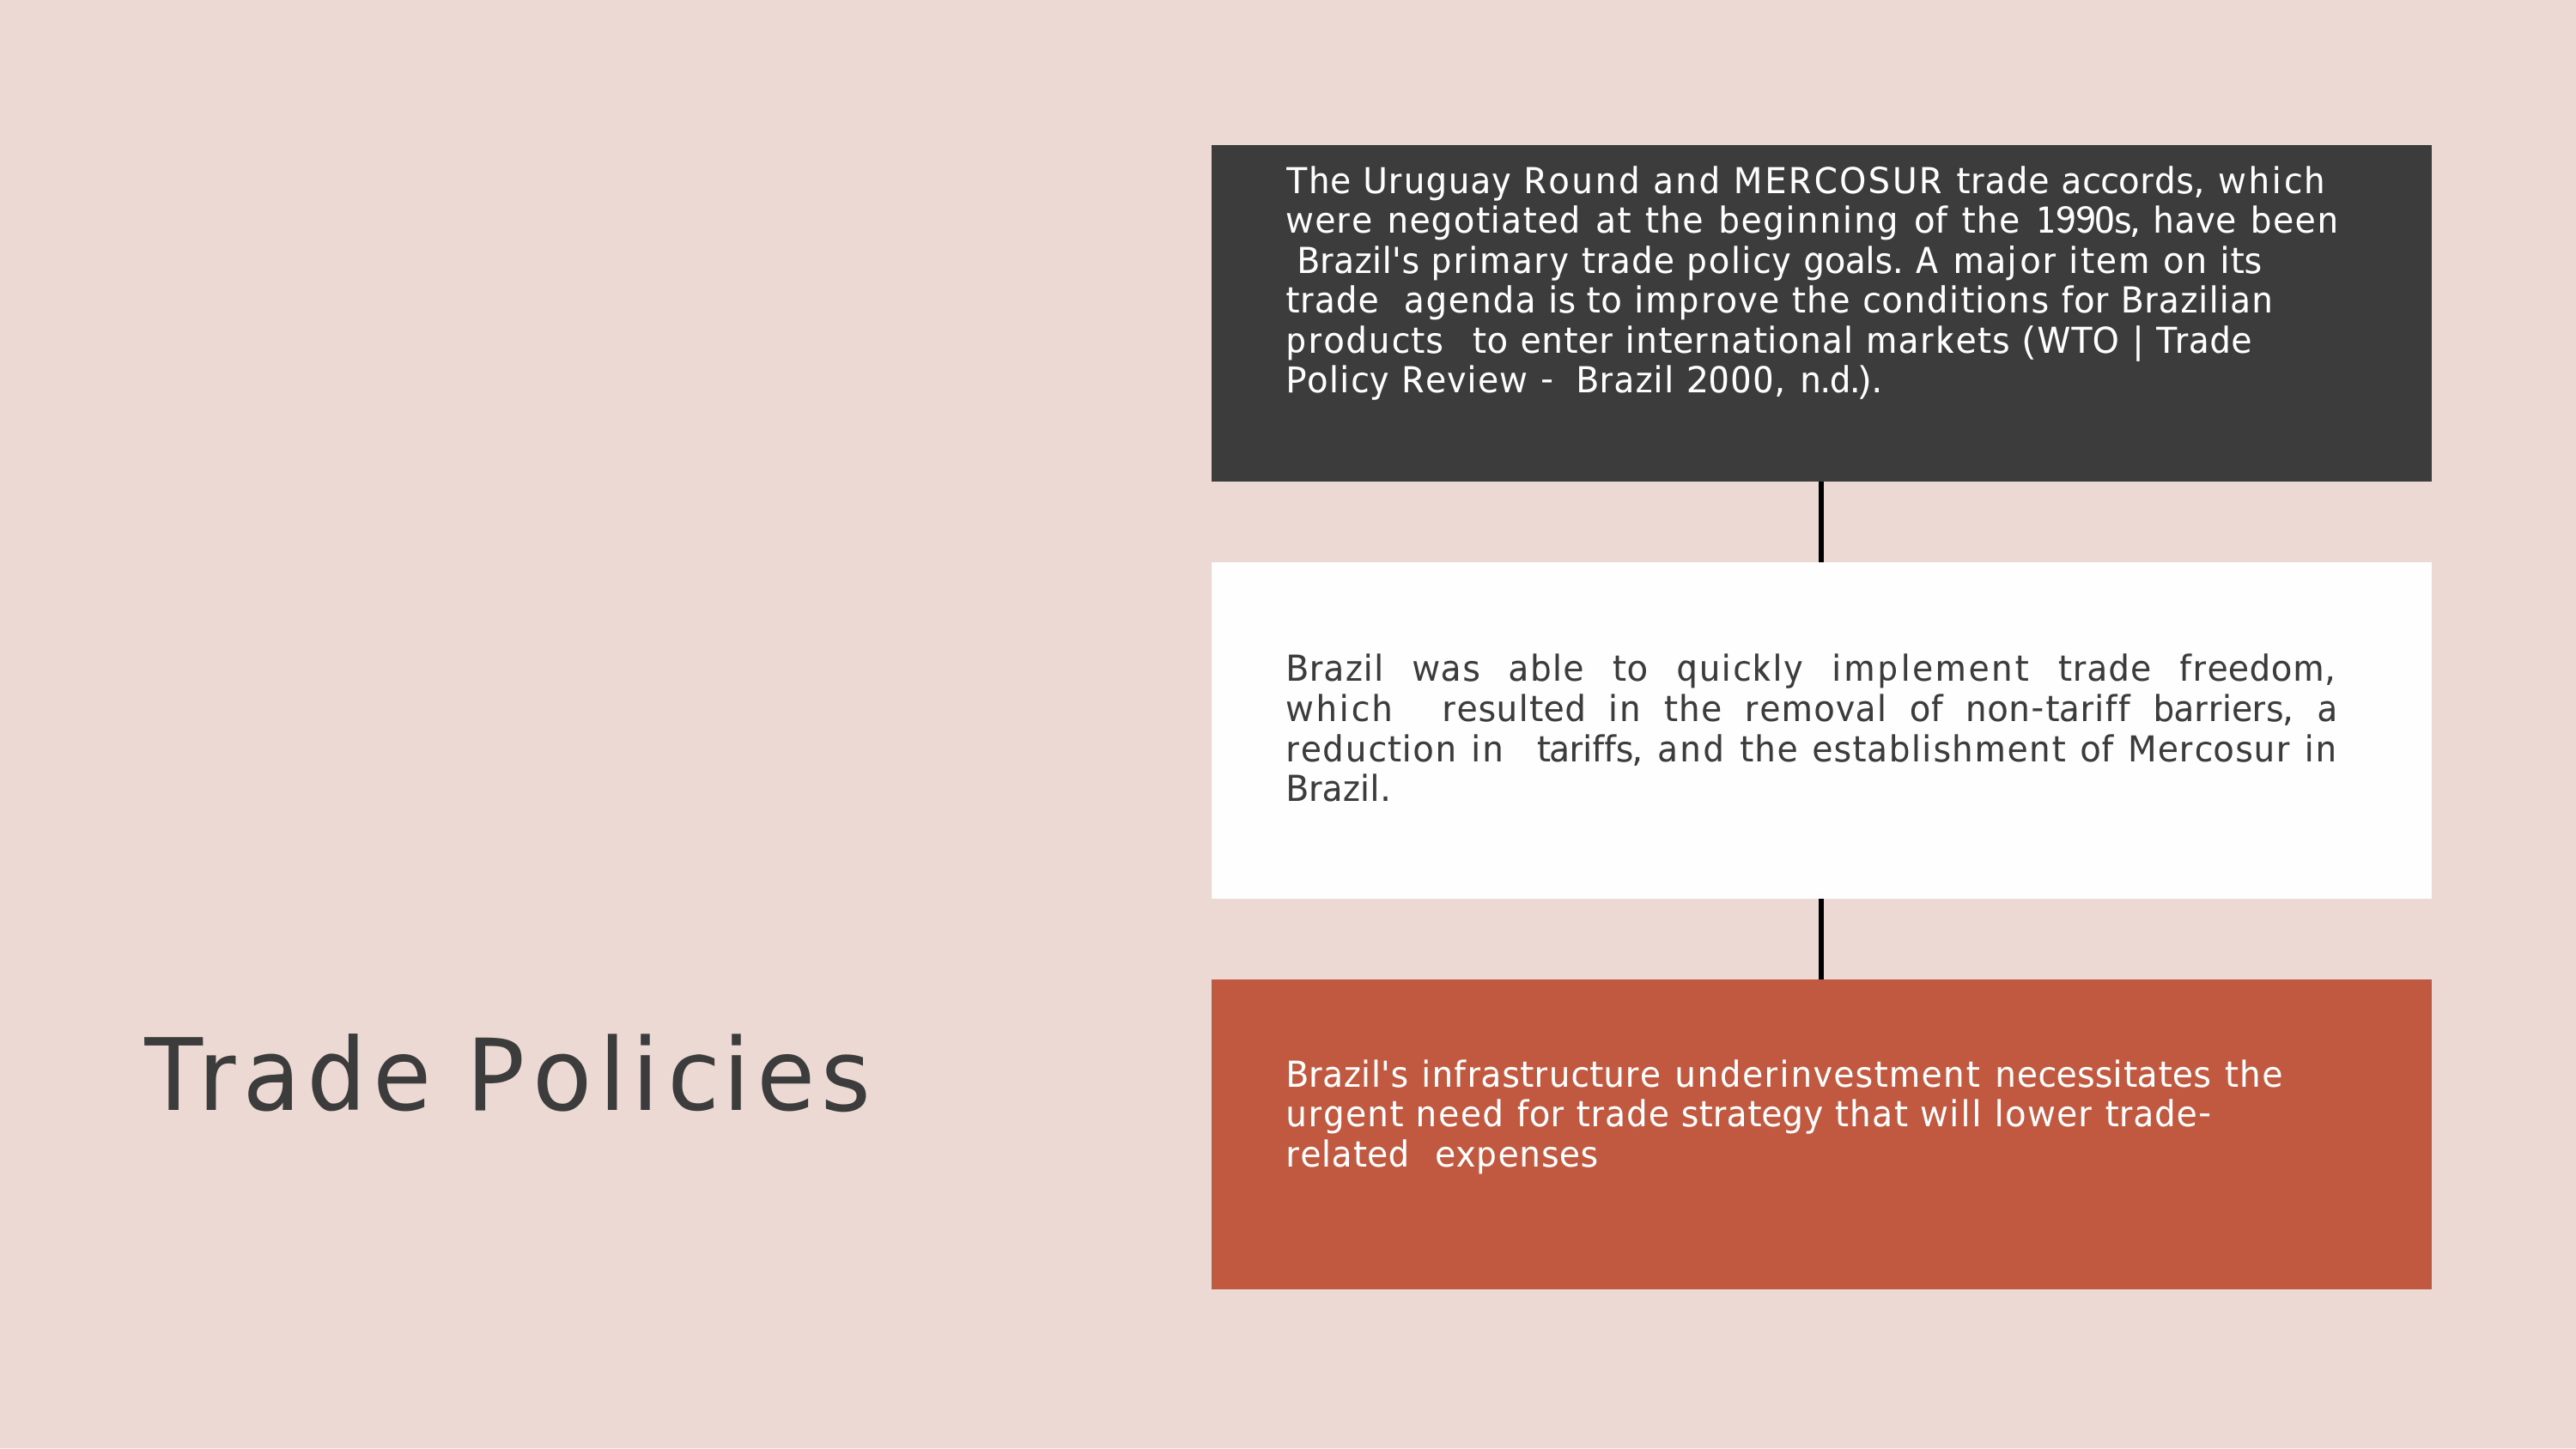

| The Uruguay Round and MERCOSUR trade accords, which were negotiated at the beginning of the 1990s, have been Brazil's primary trade policy goals. A major item on its trade agenda is to improve the conditions for Brazilian products to enter international markets (WTO | Trade Policy Review - Brazil 2000, n.d.). |  |
| --- | --- |
|  |  |
| Brazil was able to quickly implement trade freedom, which resulted in the removal of non-tariff barriers, a reduction in tariffs, and the establishment of Mercosur in Brazil. |  |
|  |  |
| Brazil's infrastructure underinvestment necessitates the urgent need for trade strategy that will lower trade-related expenses |  |
Trade Policies